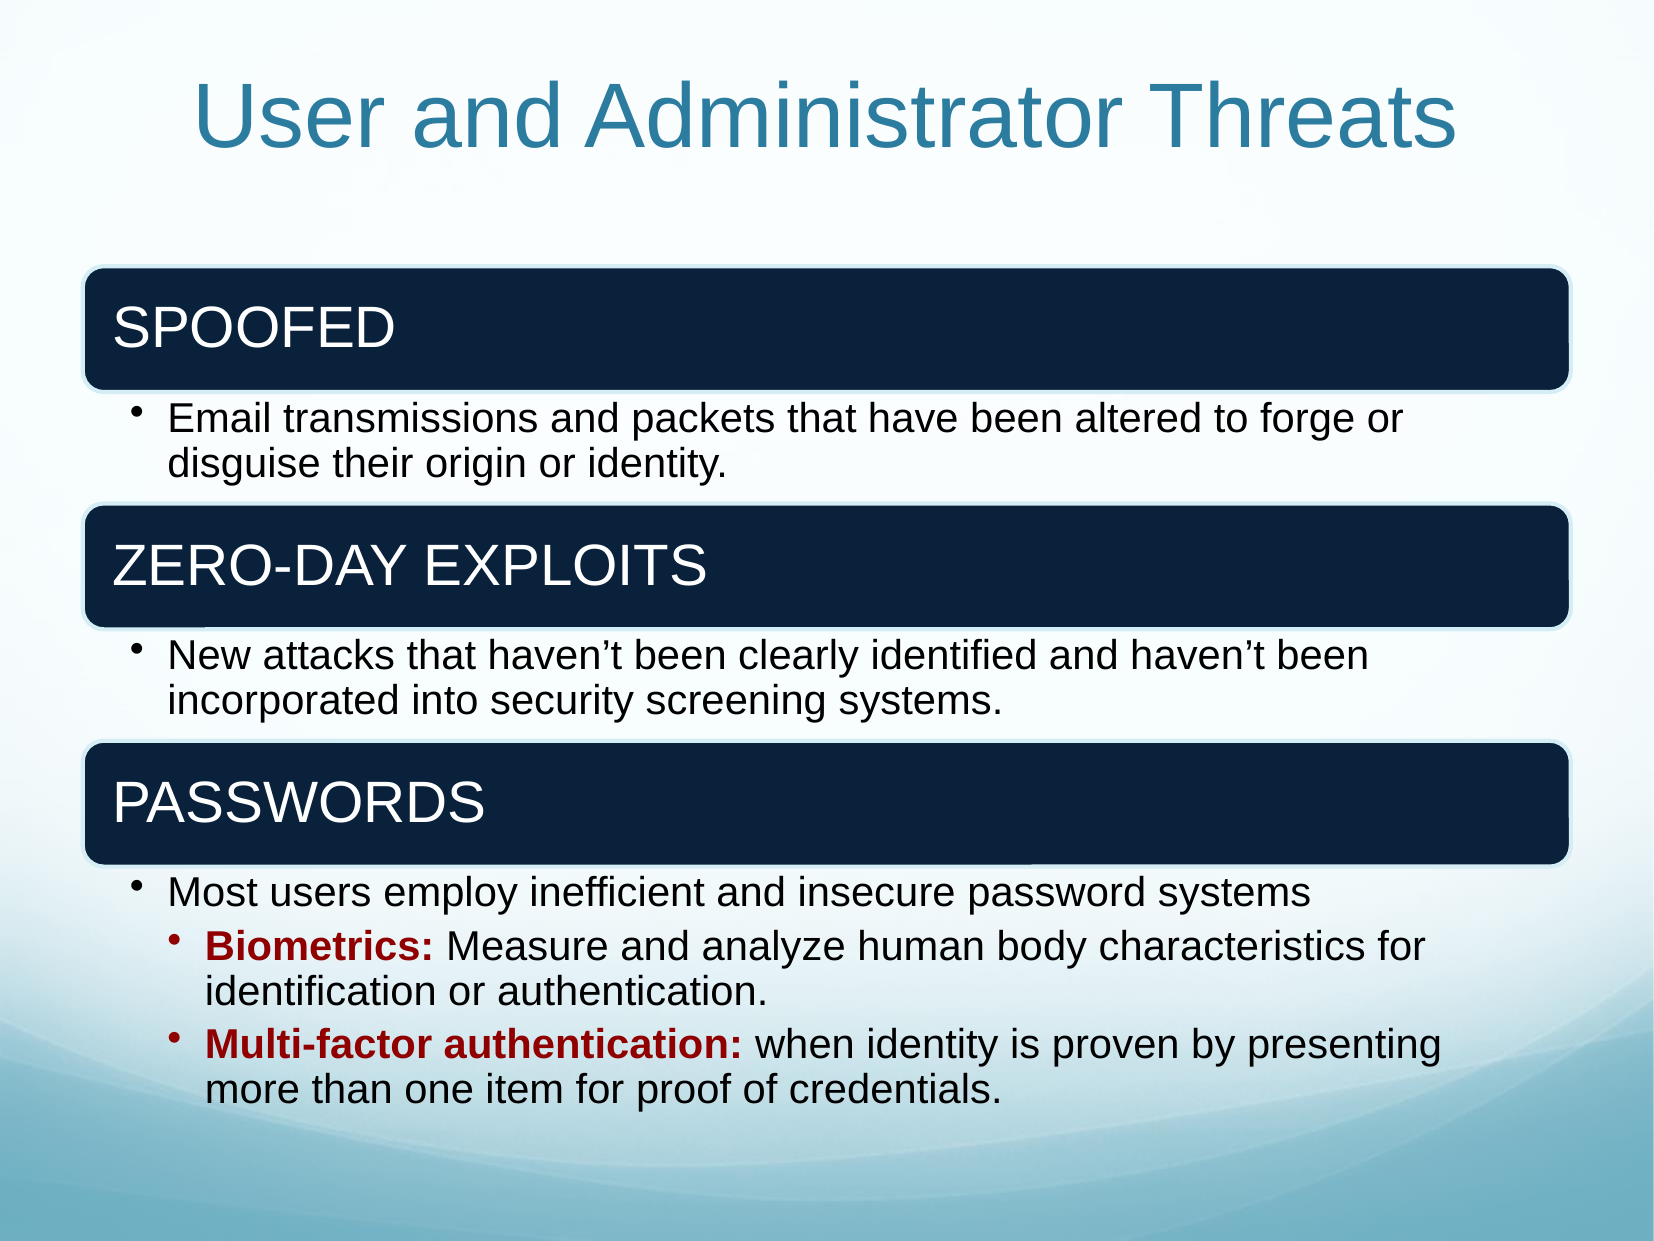

# User and Administrator Threats
SPOOFED
Email transmissions and packets that have been altered to forge or disguise their origin or identity.
ZERO-DAY EXPLOITS
New attacks that haven’t been clearly identified and haven’t been incorporated into security screening systems.
PASSWORDS
Most users employ inefficient and insecure password systems
Biometrics: Measure and analyze human body characteristics for identification or authentication.
Multi-factor authentication: when identity is proven by presenting more than one item for proof of credentials.